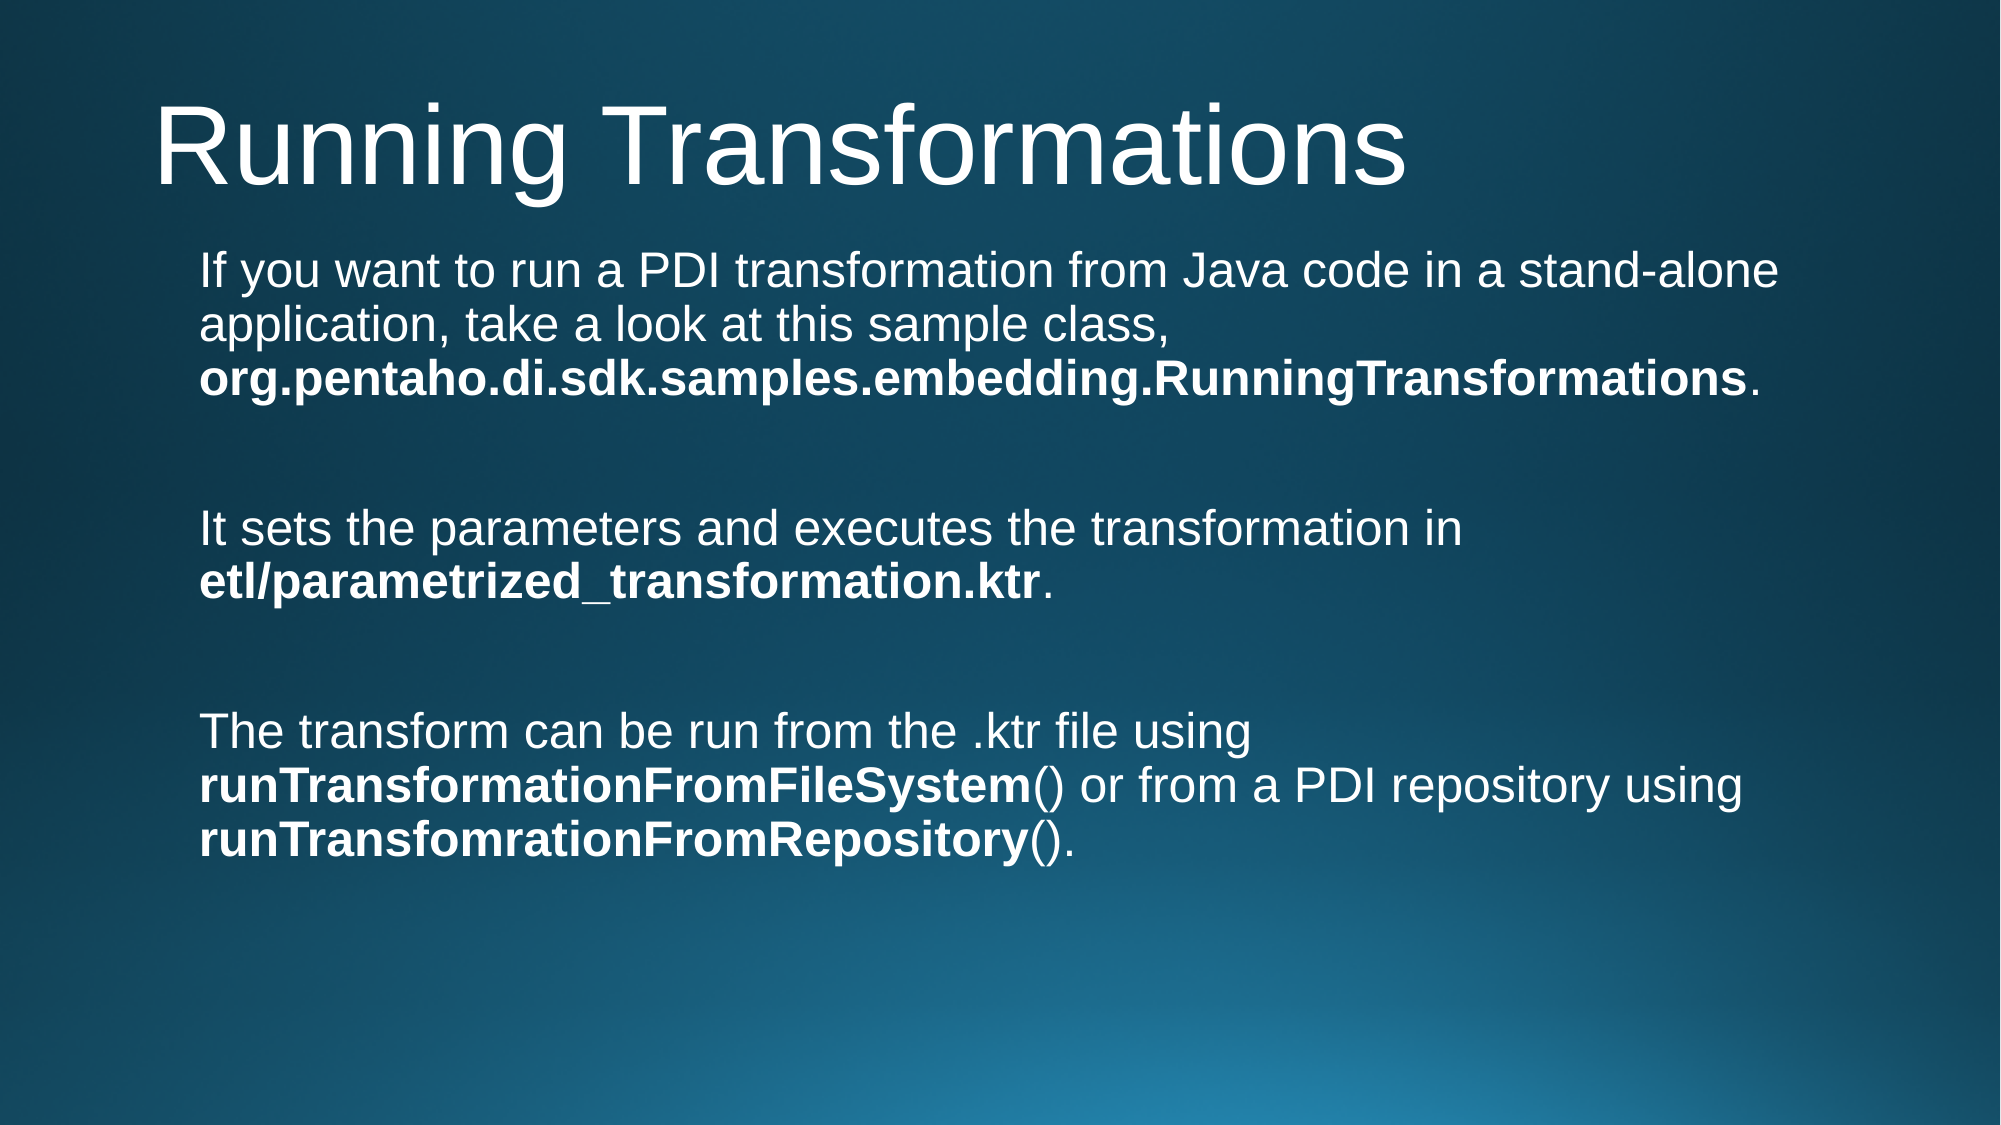

# Running Transformations
If you want to run a PDI transformation from Java code in a stand-alone application, take a look at this sample class, org.pentaho.di.sdk.samples.embedding.RunningTransformations.

It sets the parameters and executes the transformation in etl/parametrized_transformation.ktr.

The transform can be run from the .ktr file using runTransformationFromFileSystem() or from a PDI repository using runTransfomrationFromRepository().